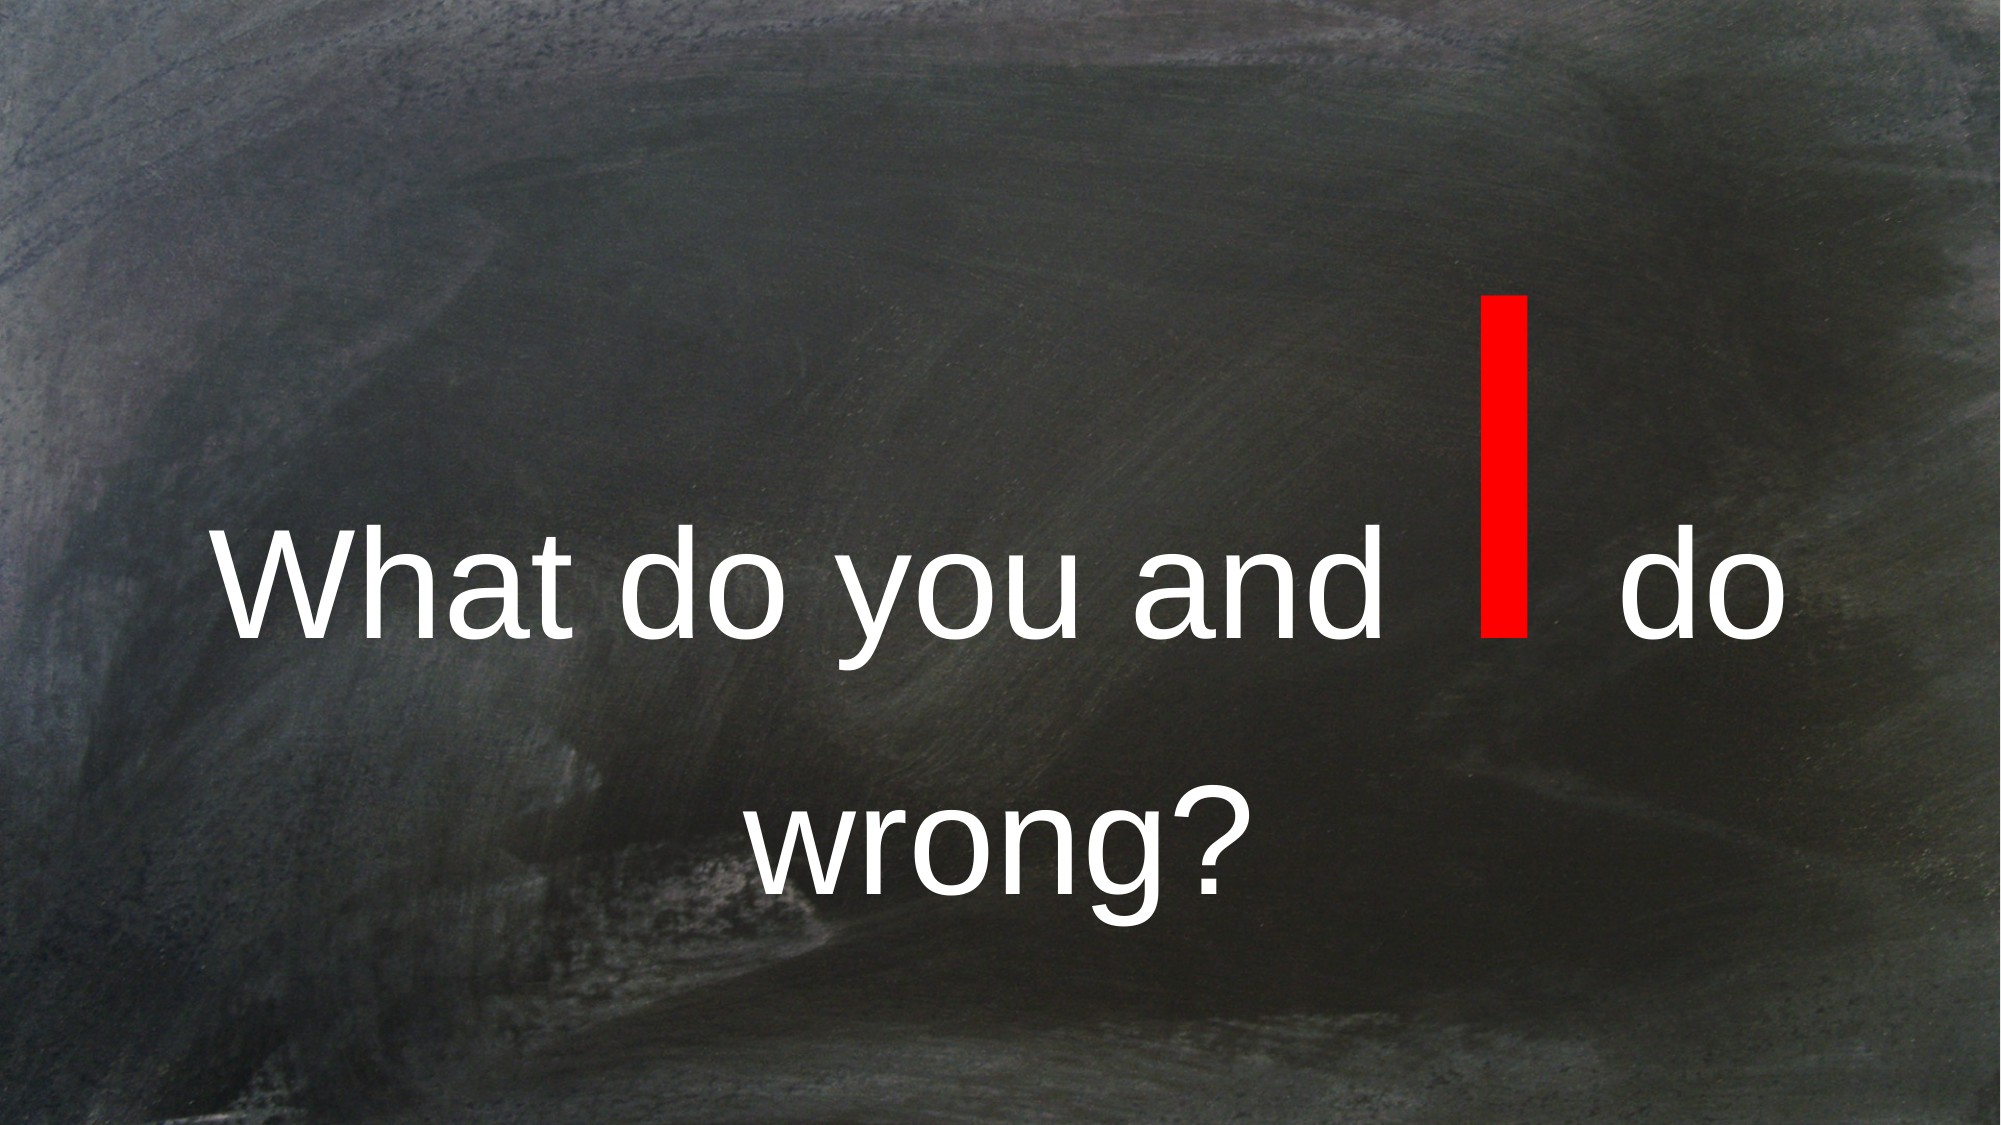

What do you and I do wrong?